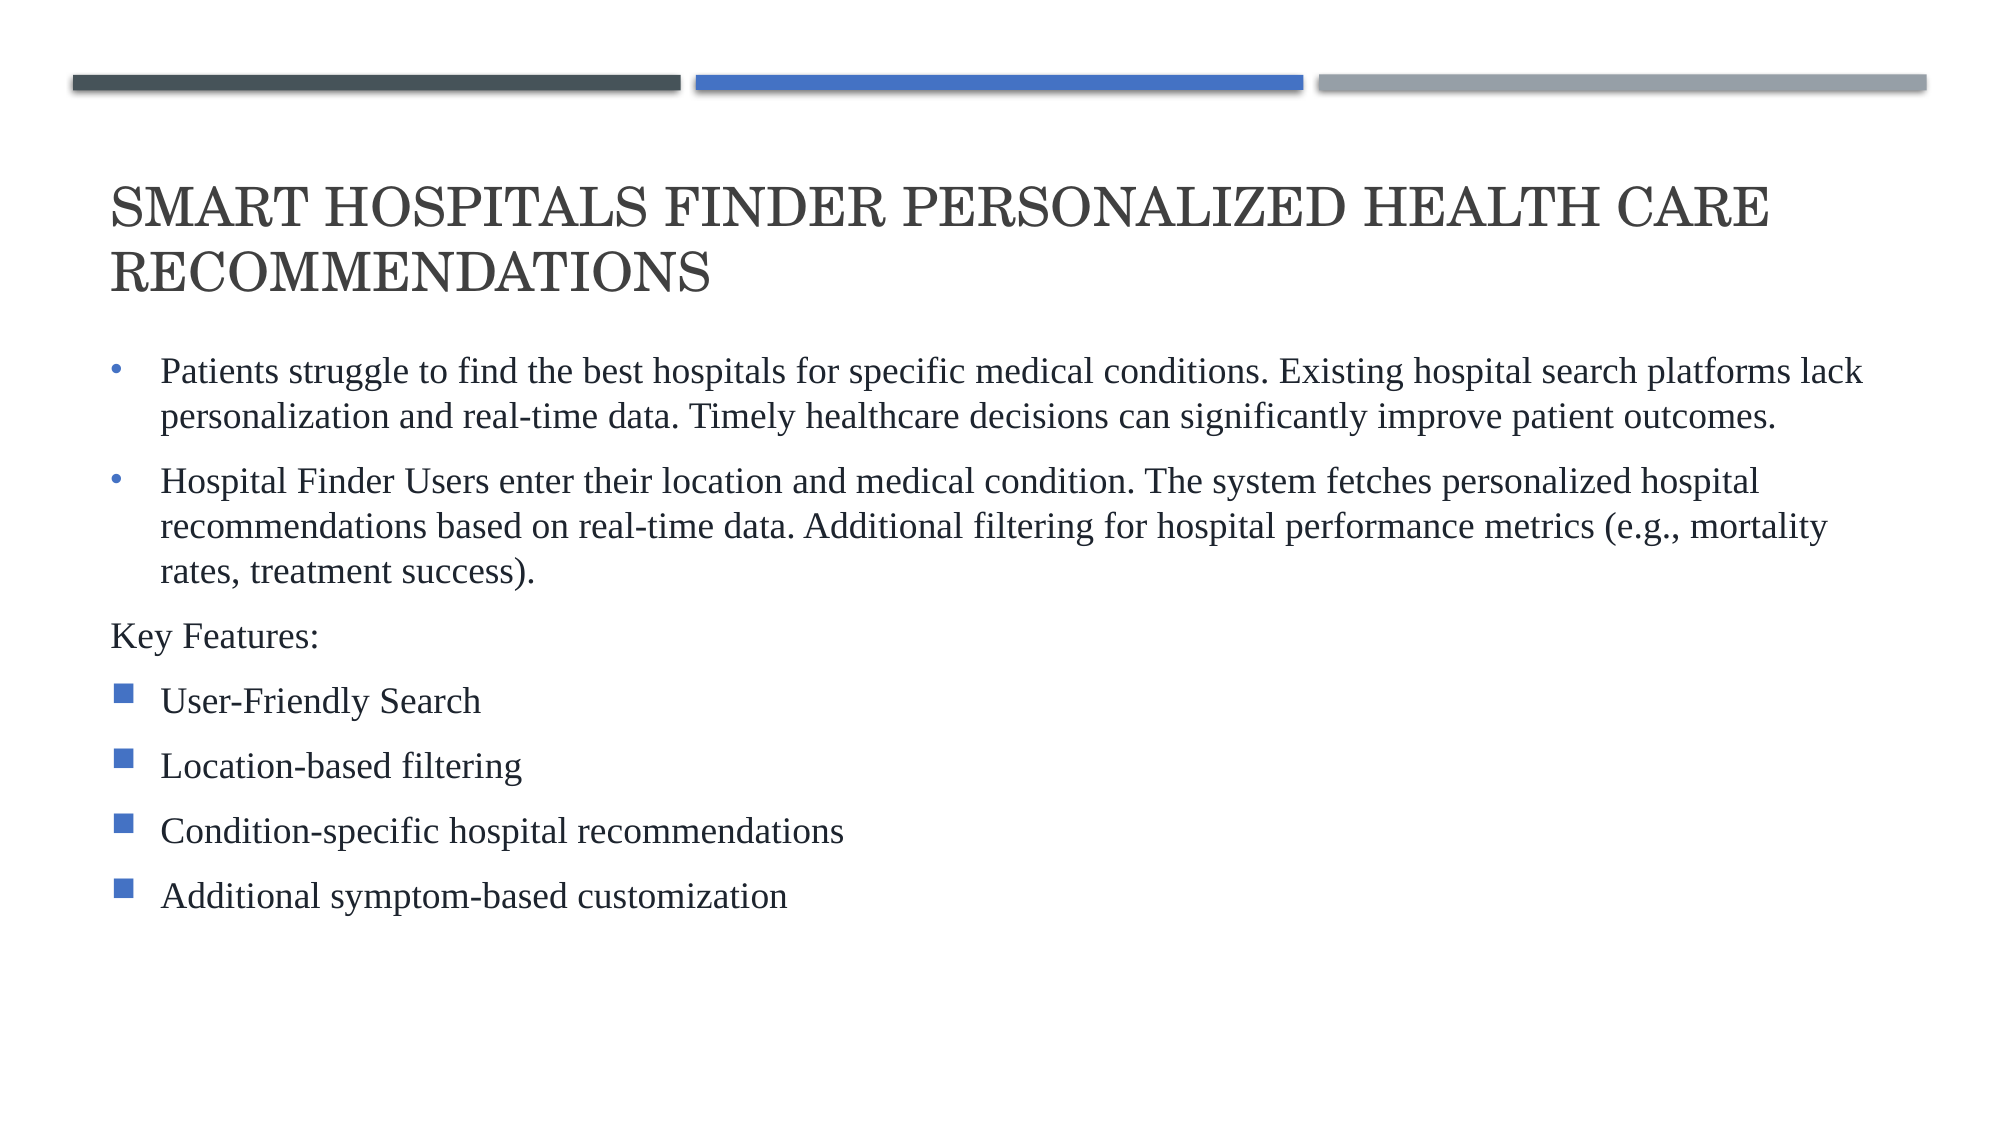

# SMART HOSPITALS FINDER PERSONALIZED HEALTH CARE RECOMMENDATIONS
Patients struggle to find the best hospitals for specific medical conditions. Existing hospital search platforms lack personalization and real-time data. Timely healthcare decisions can significantly improve patient outcomes.
Hospital Finder Users enter their location and medical condition. The system fetches personalized hospital recommendations based on real-time data. Additional filtering for hospital performance metrics (e.g., mortality rates, treatment success).
Key Features:
User-Friendly Search
Location-based filtering
Condition-specific hospital recommendations
Additional symptom-based customization